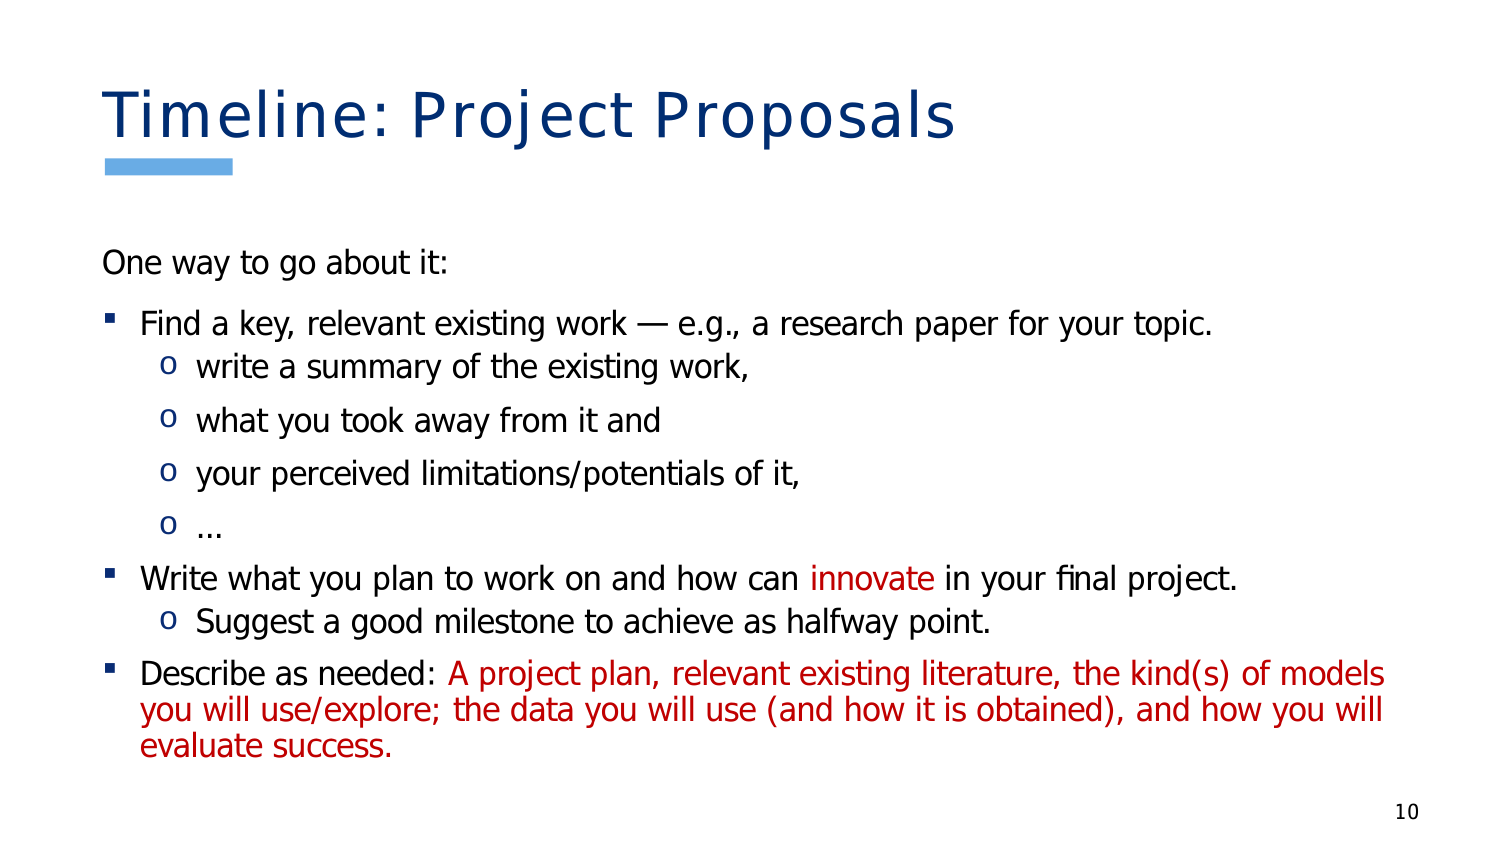

# Timeline: Project Proposals
One way to go about it:
Find a key, relevant existing work — e.g., a research paper for your topic.
write a summary of the existing work,
what you took away from it and
your perceived limitations/potentials of it,
…
Write what you plan to work on and how can innovate in your final project.
Suggest a good milestone to achieve as halfway point.
Describe as needed: A project plan, relevant existing literature, the kind(s) of models you will use/explore; the data you will use (and how it is obtained), and how you will evaluate success.